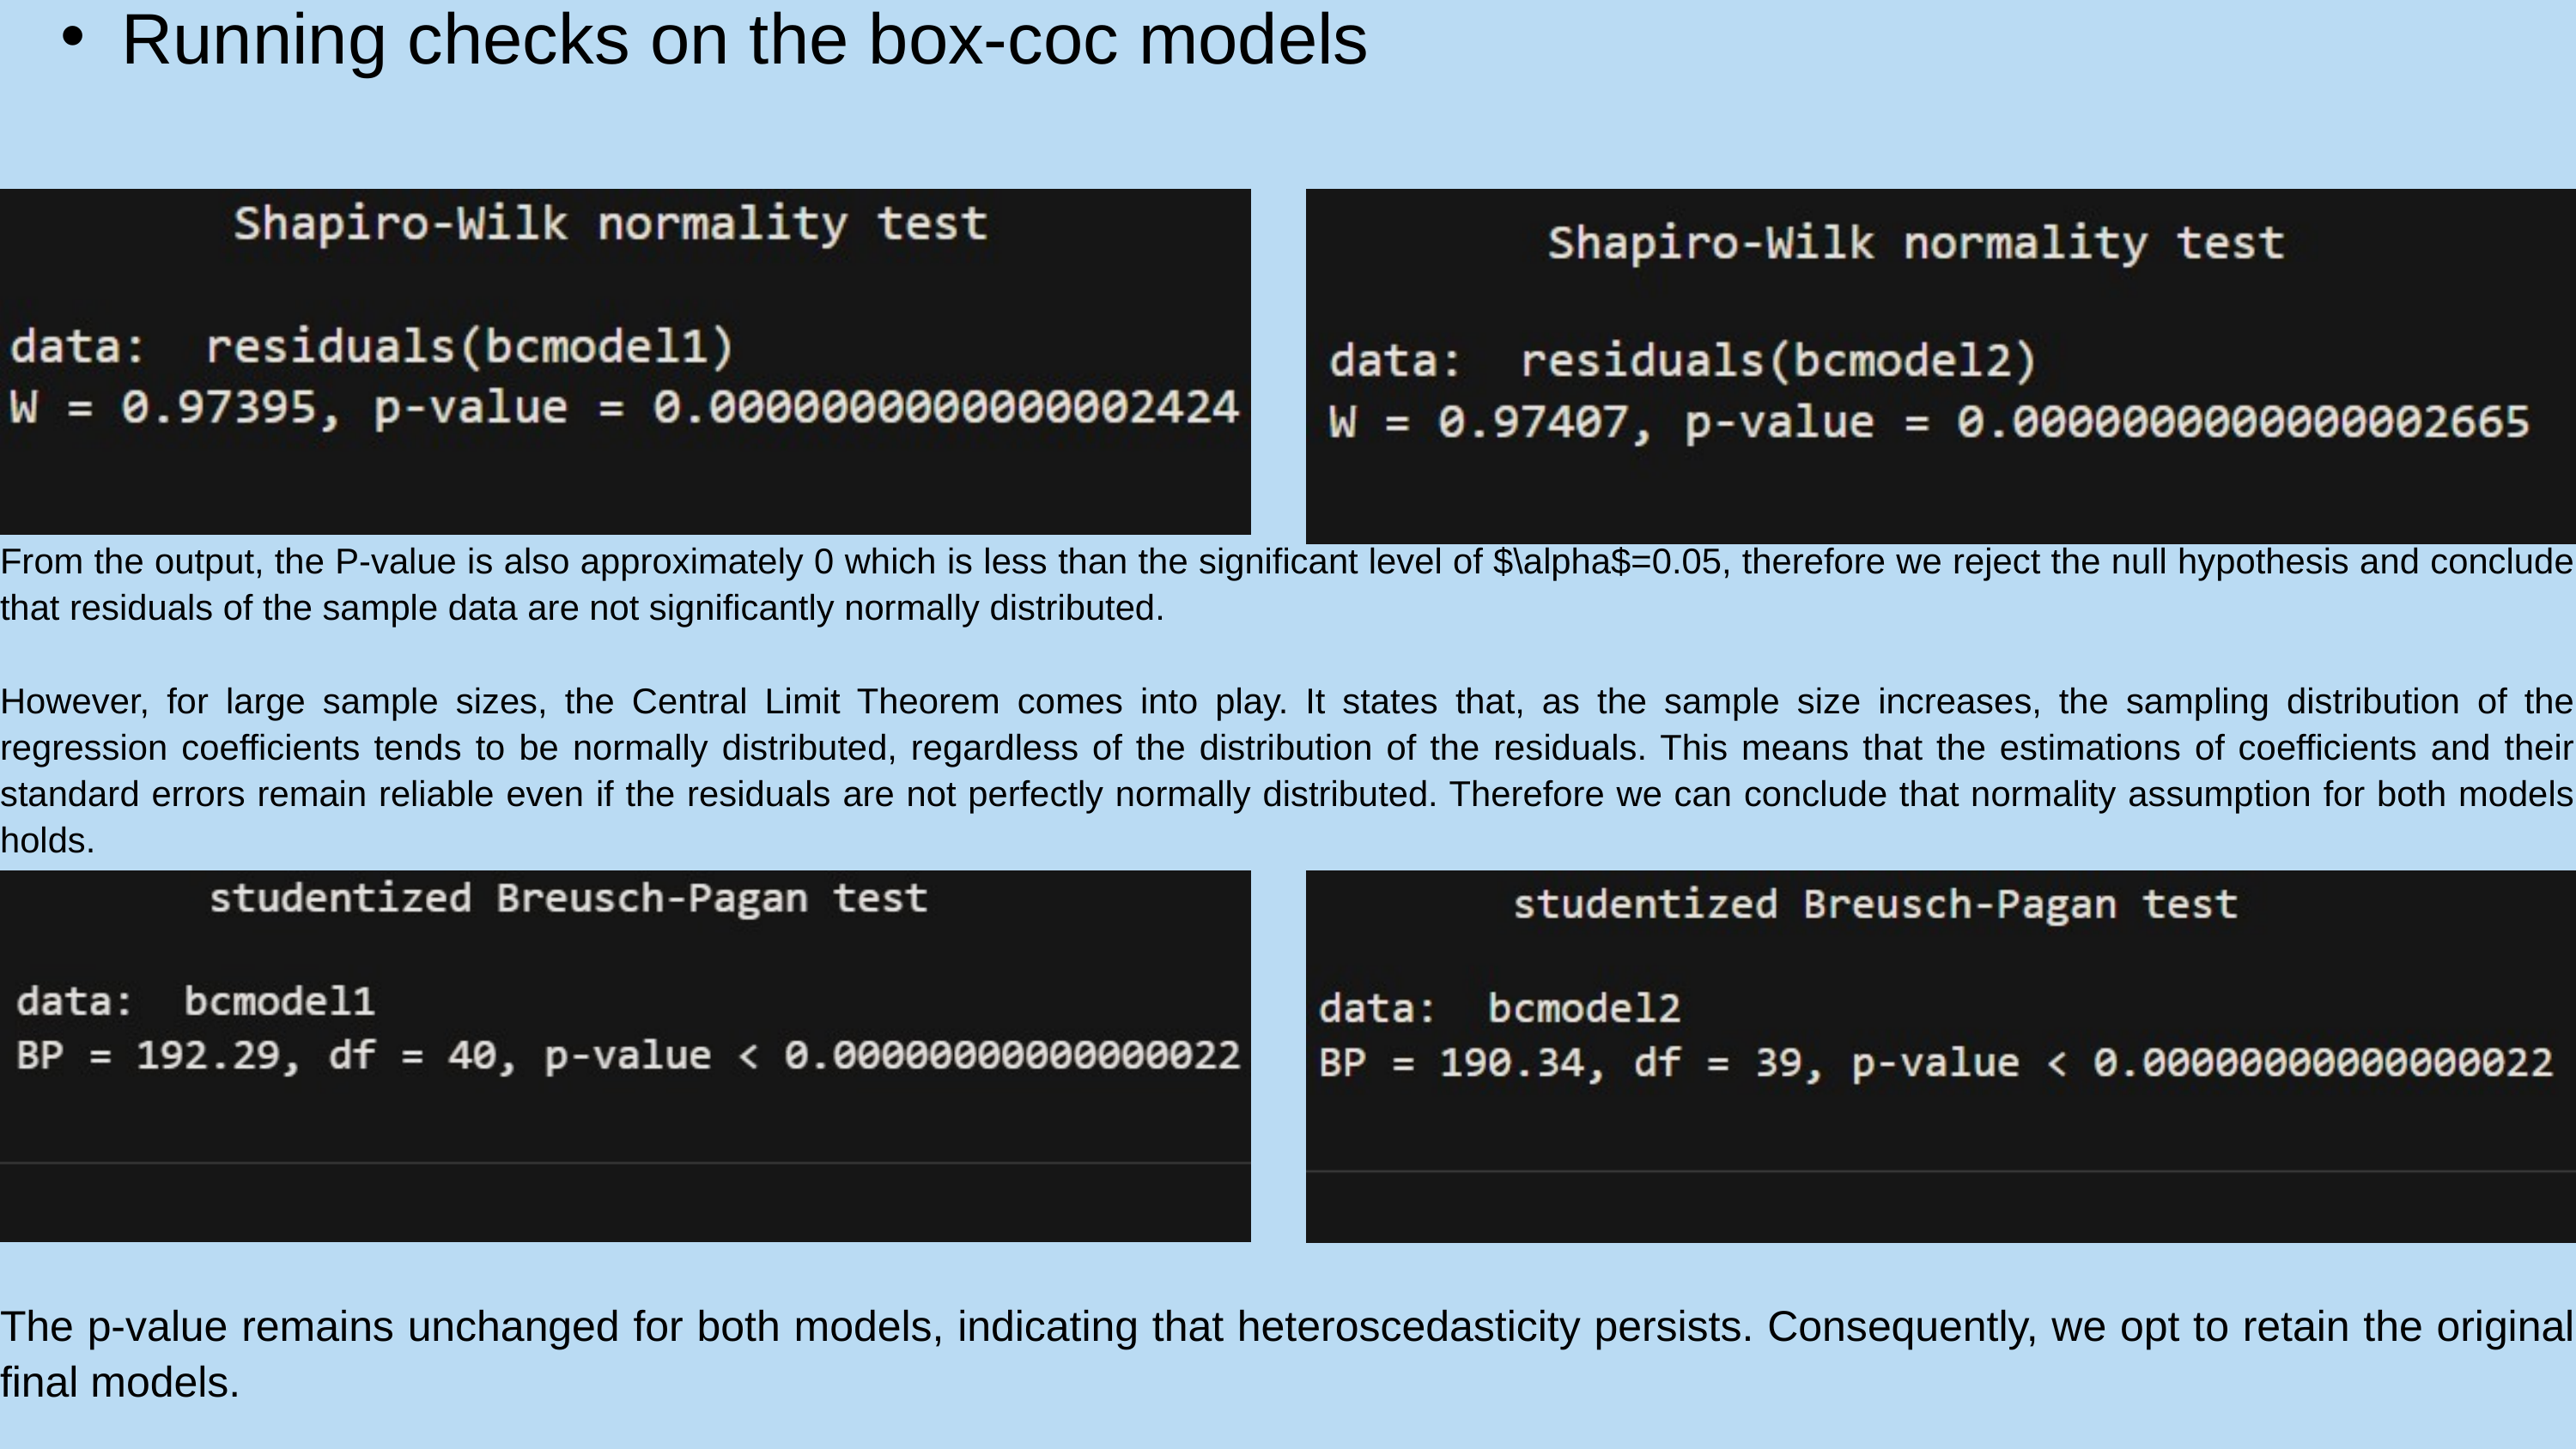

Running checks on the box-coc models

From the output, the P-value is also approximately 0 which is less than the significant level of $\alpha$=0.05, therefore we reject the null hypothesis and conclude that residuals of the sample data are not significantly normally distributed.

However, for large sample sizes, the Central Limit Theorem comes into play. It states that, as the sample size increases, the sampling distribution of the regression coefficients tends to be normally distributed, regardless of the distribution of the residuals. This means that the estimations of coefficients and their standard errors remain reliable even if the residuals are not perfectly normally distributed. Therefore we can conclude that normality assumption for both models holds.

The p-value remains unchanged for both models, indicating that heteroscedasticity persists. Consequently, we opt to retain the original final models.